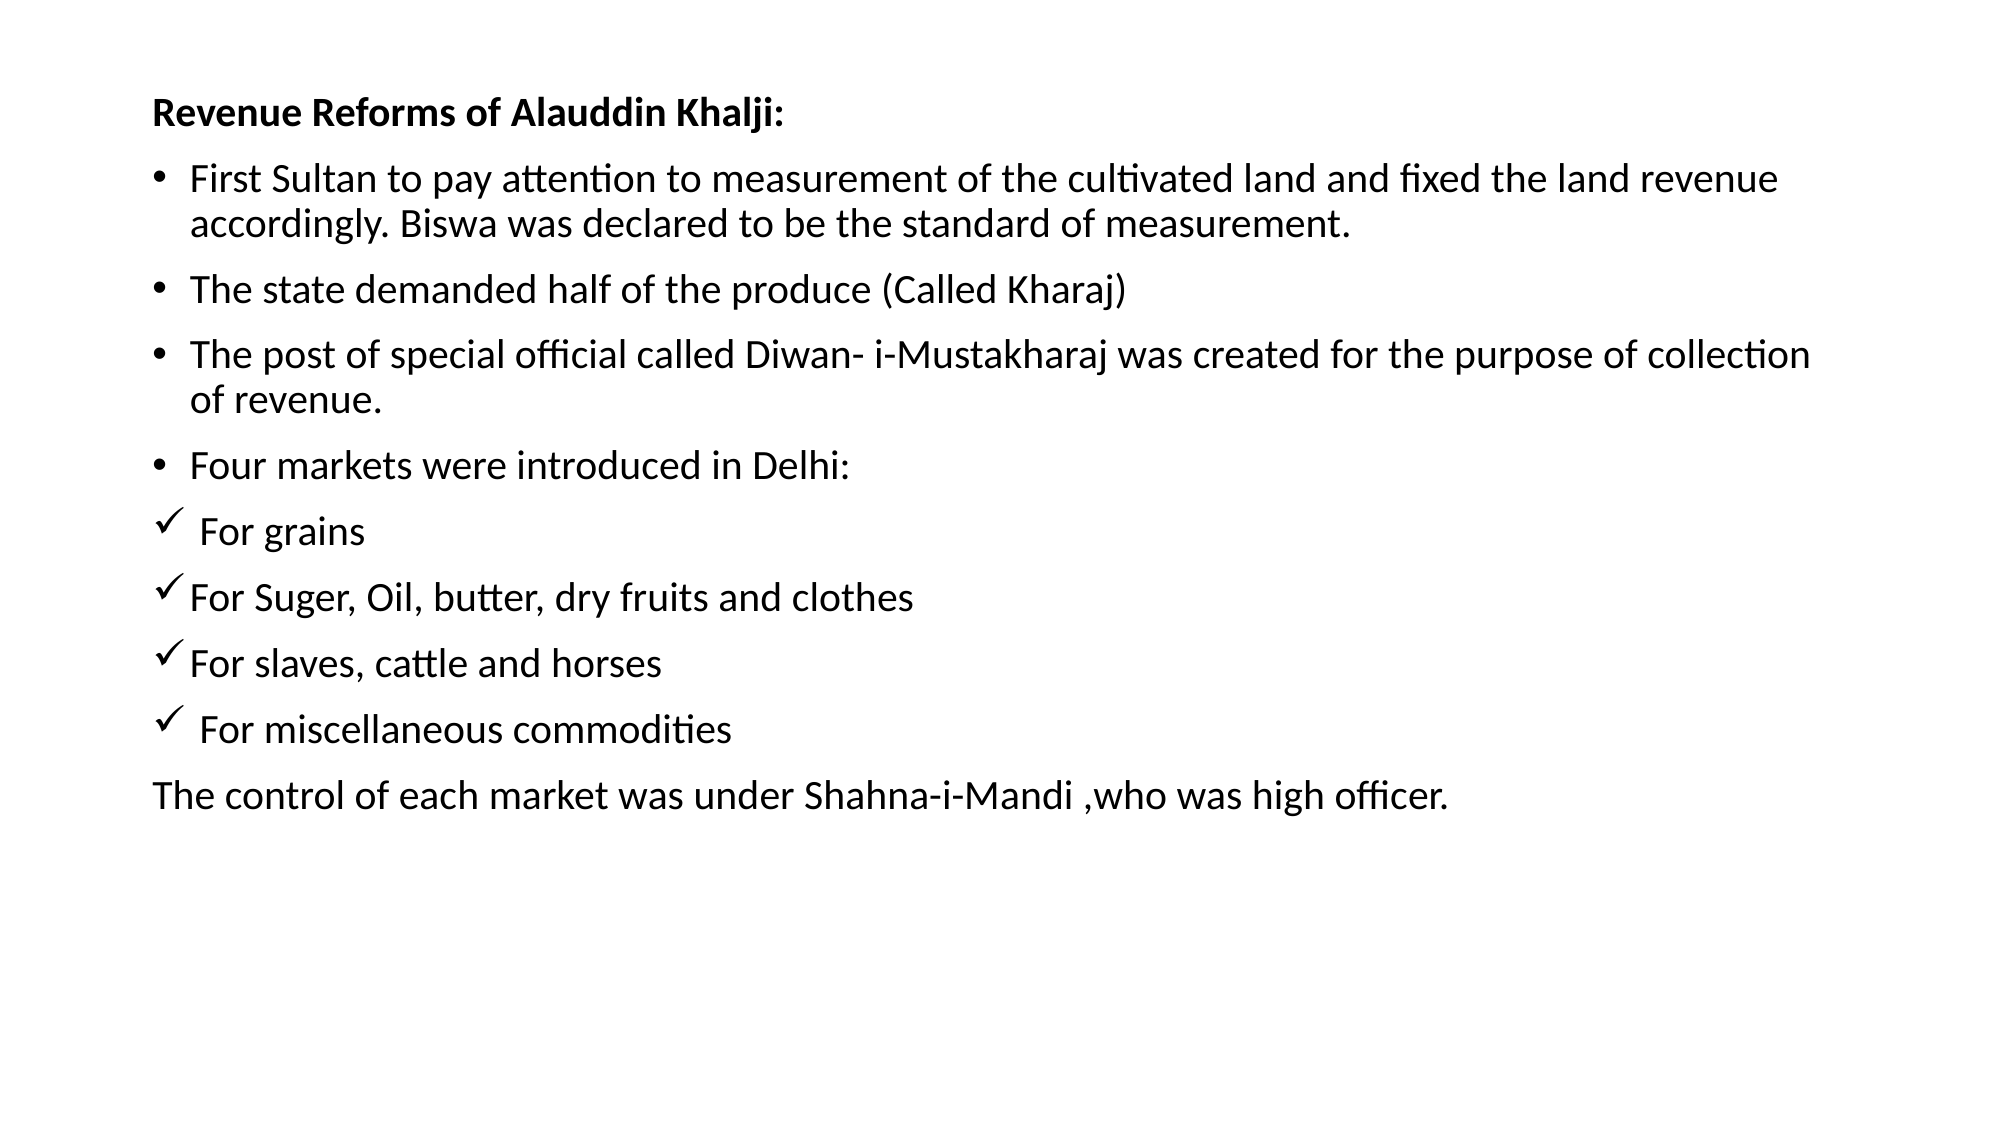

#
Revenue Reforms of Alauddin Khalji:
First Sultan to pay attention to measurement of the cultivated land and fixed the land revenue accordingly. Biswa was declared to be the standard of measurement.
The state demanded half of the produce (Called Kharaj)
The post of special official called Diwan- i-Mustakharaj was created for the purpose of collection of revenue.
Four markets were introduced in Delhi:
 For grains
For Suger, Oil, butter, dry fruits and clothes
For slaves, cattle and horses
 For miscellaneous commodities
The control of each market was under Shahna-i-Mandi ,who was high officer.